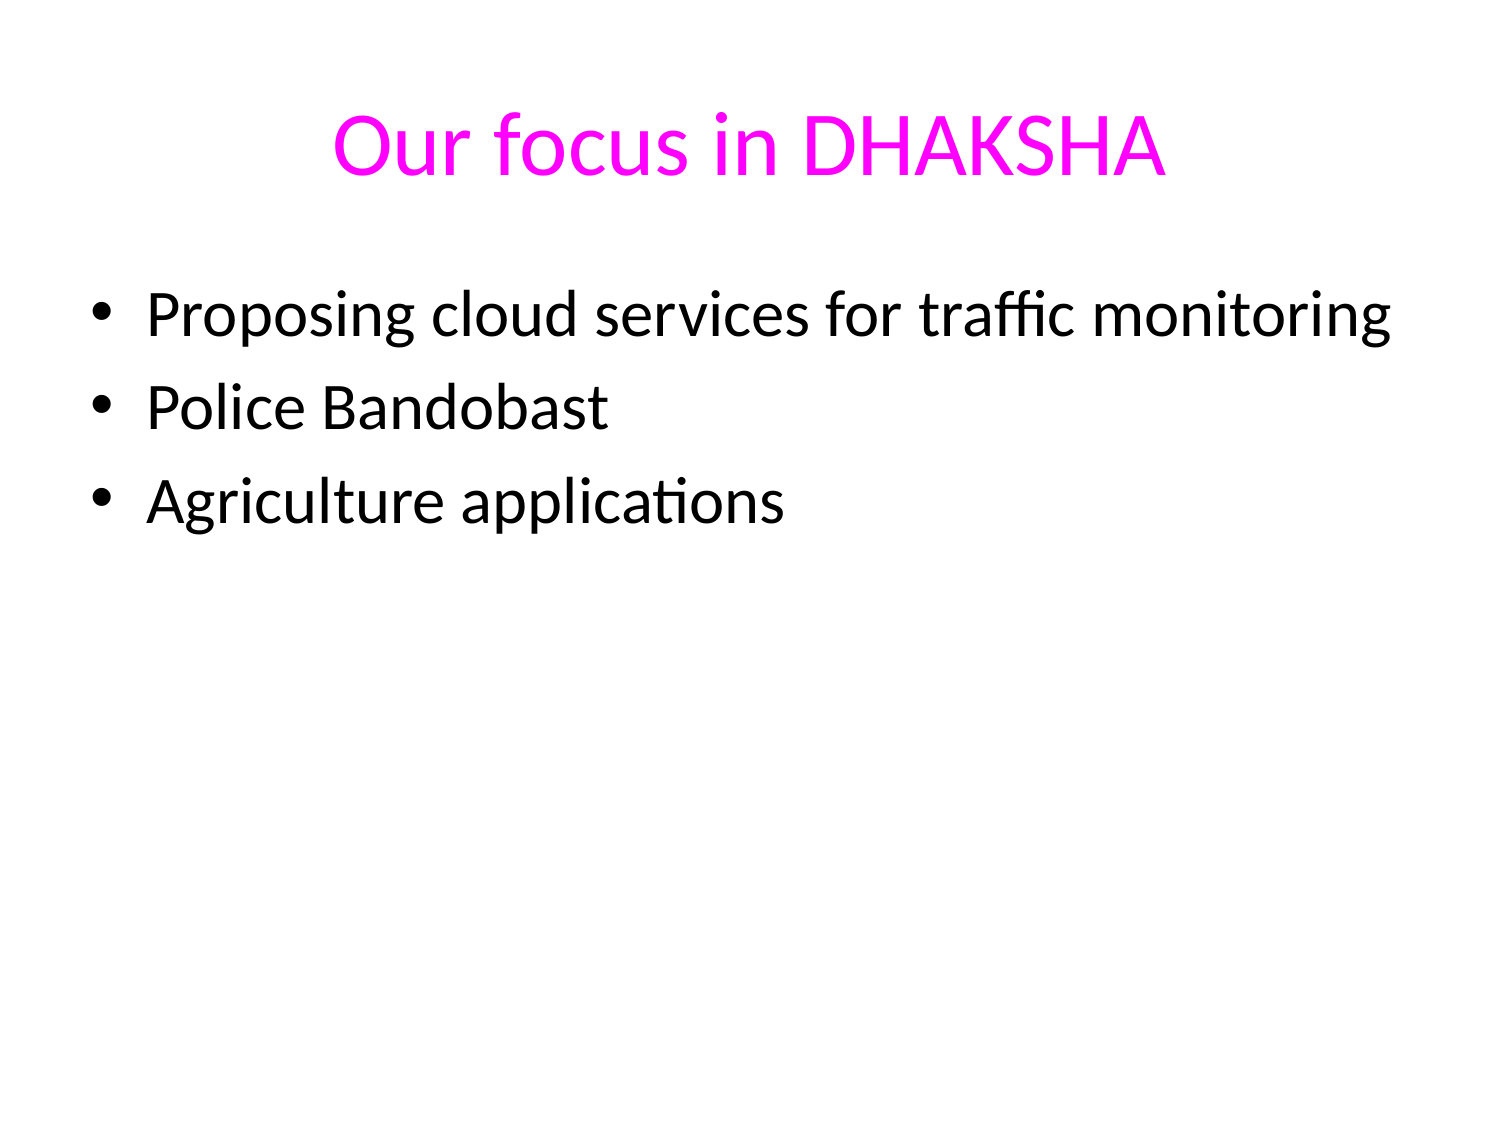

# Our focus in DHAKSHA
Proposing cloud services for traffic monitoring
Police Bandobast
Agriculture applications